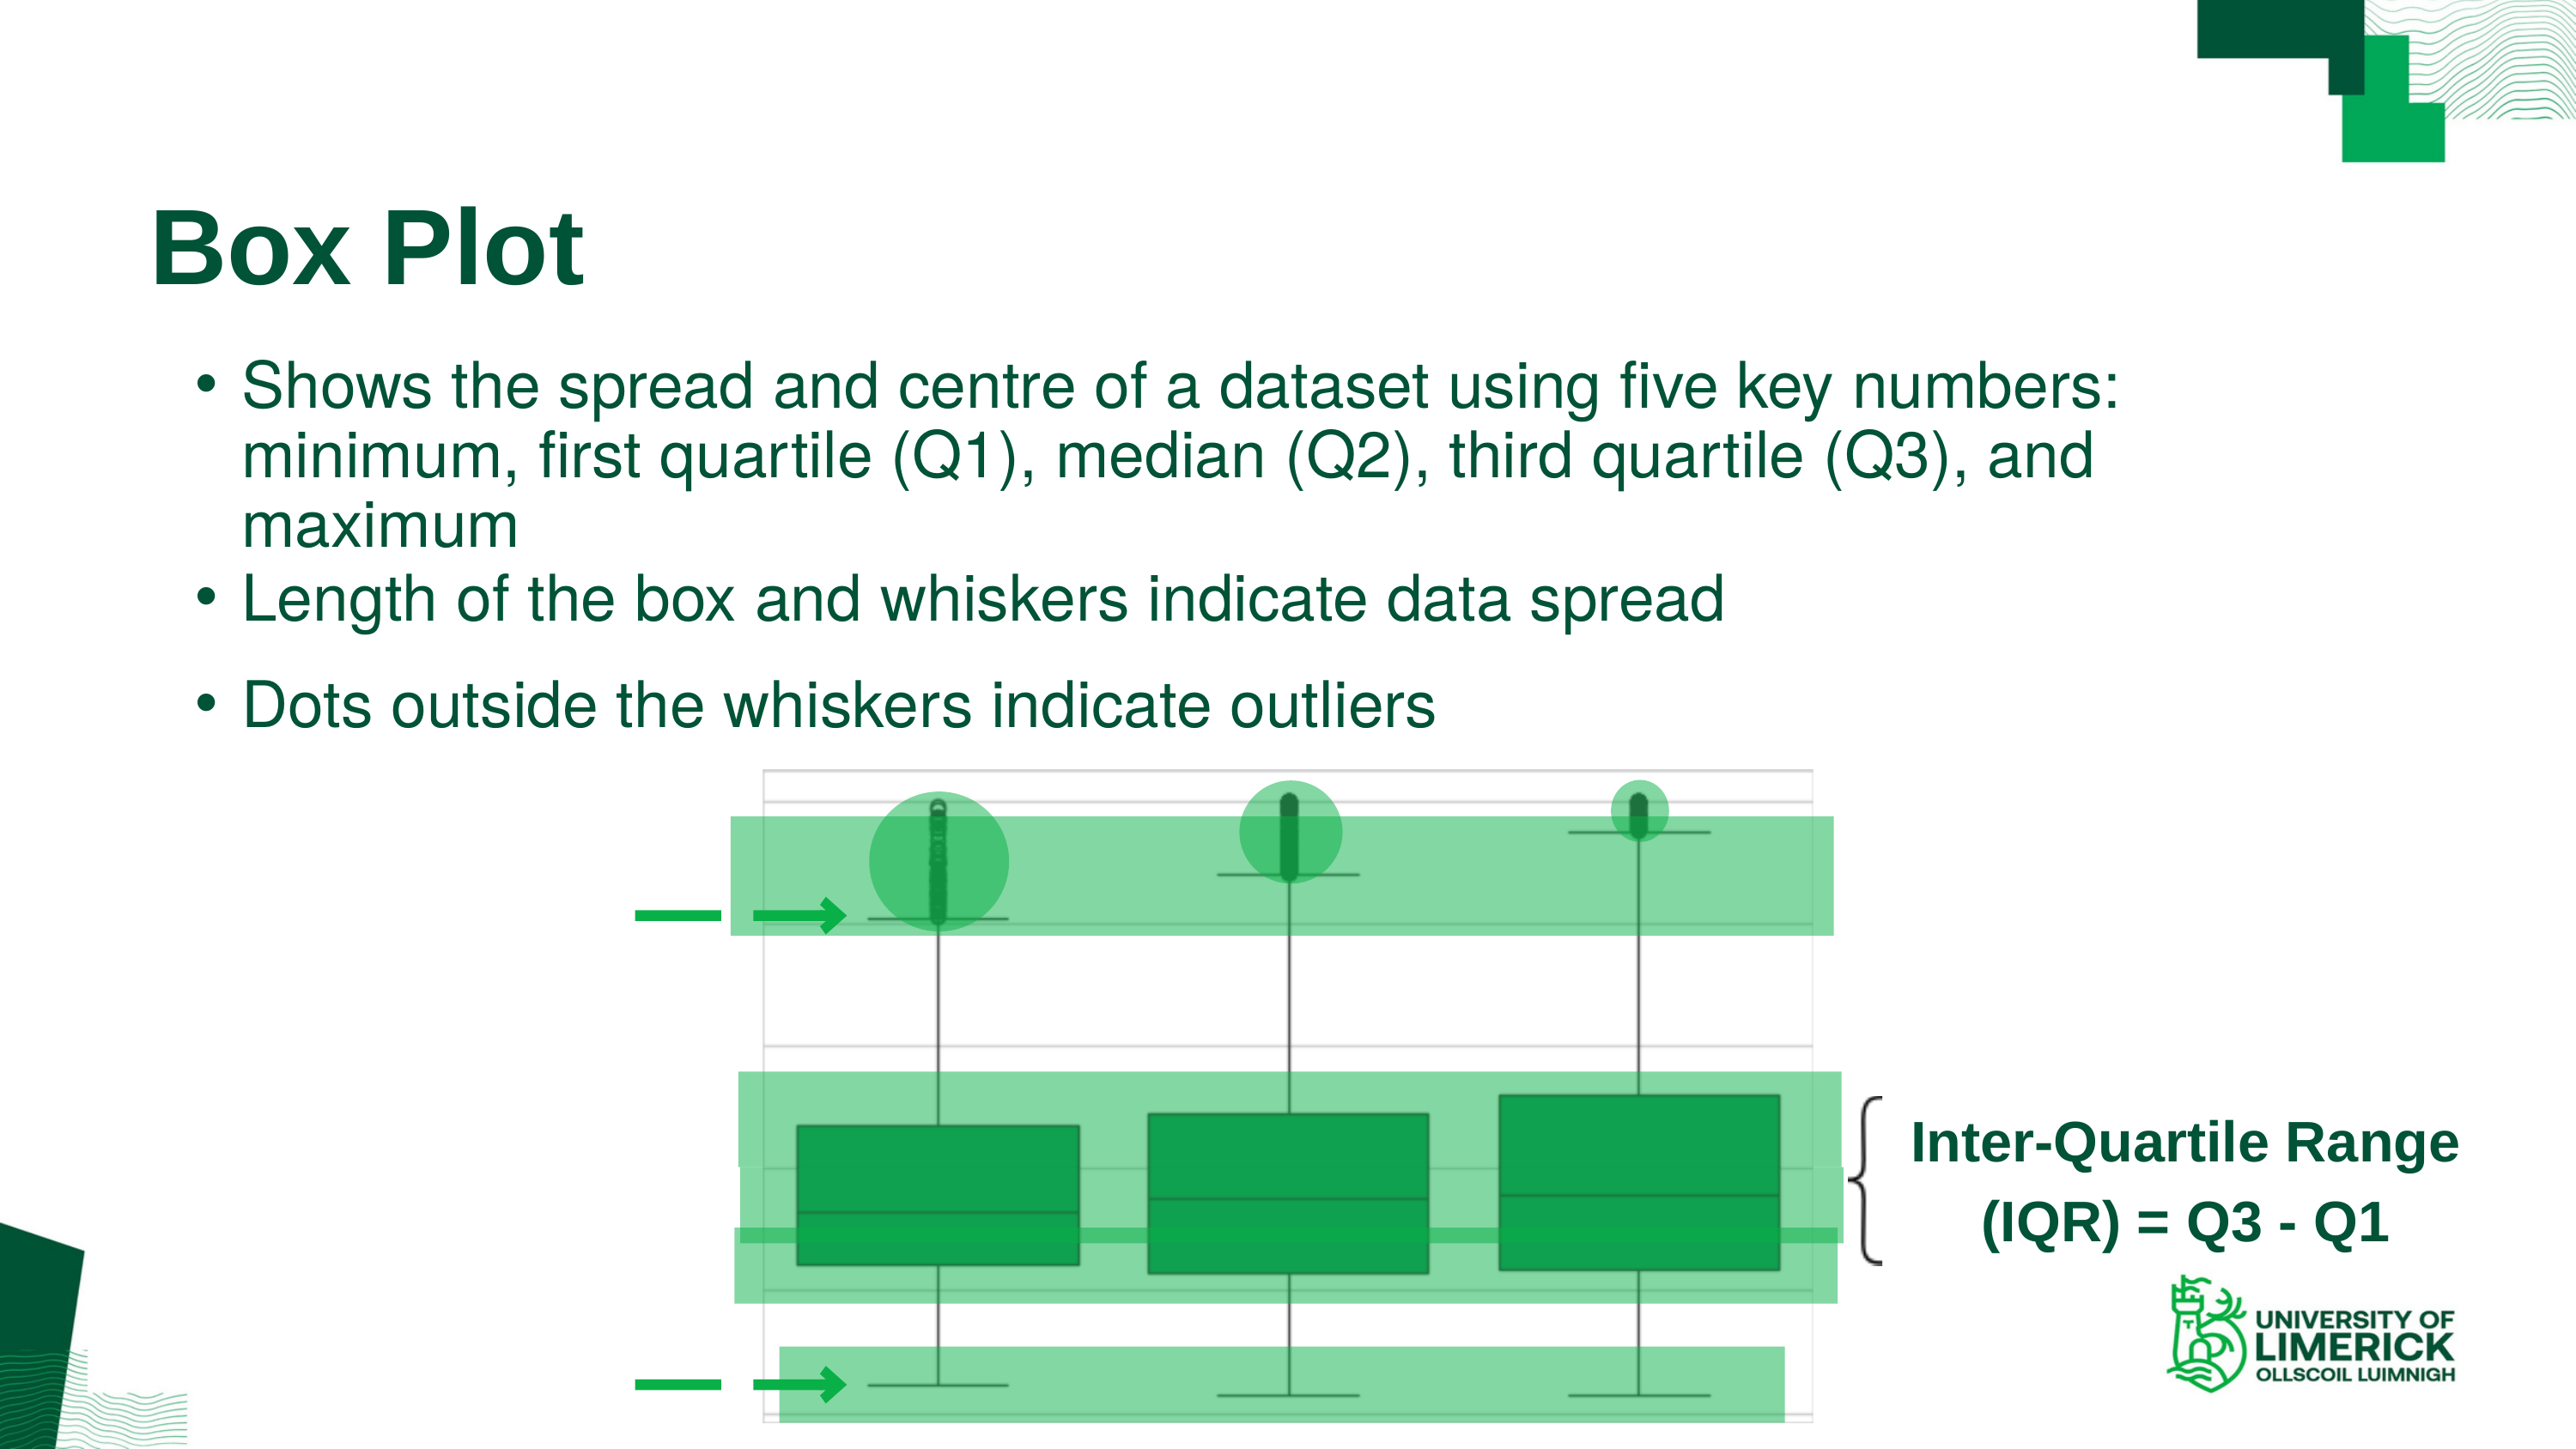

Box Plot
Shows the spread and centre of a dataset using five key numbers:  minimum, first quartile (Q1), median (Q2), third quartile (Q3), and maximum
Length of the box and whiskers indicate data spread
Dots outside the whiskers indicate outliers

Inter-Quartile Range (IQR) = Q3 - Q1